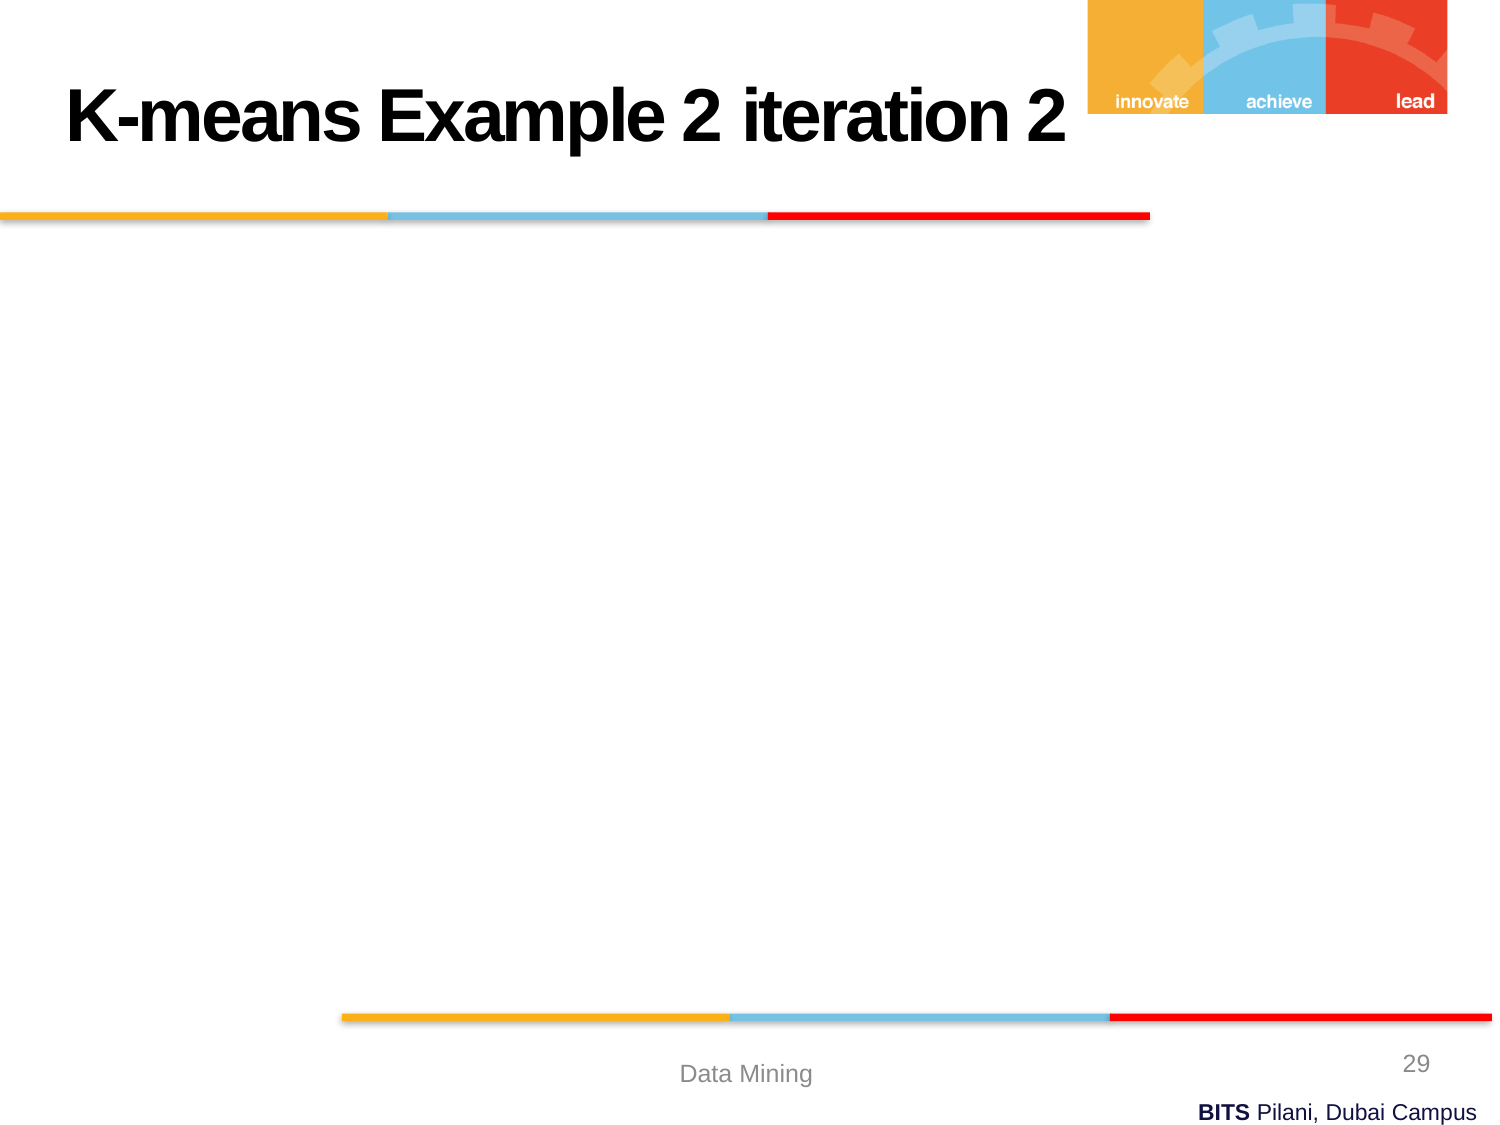

K-means Example 2 iteration 2
29
Data Mining